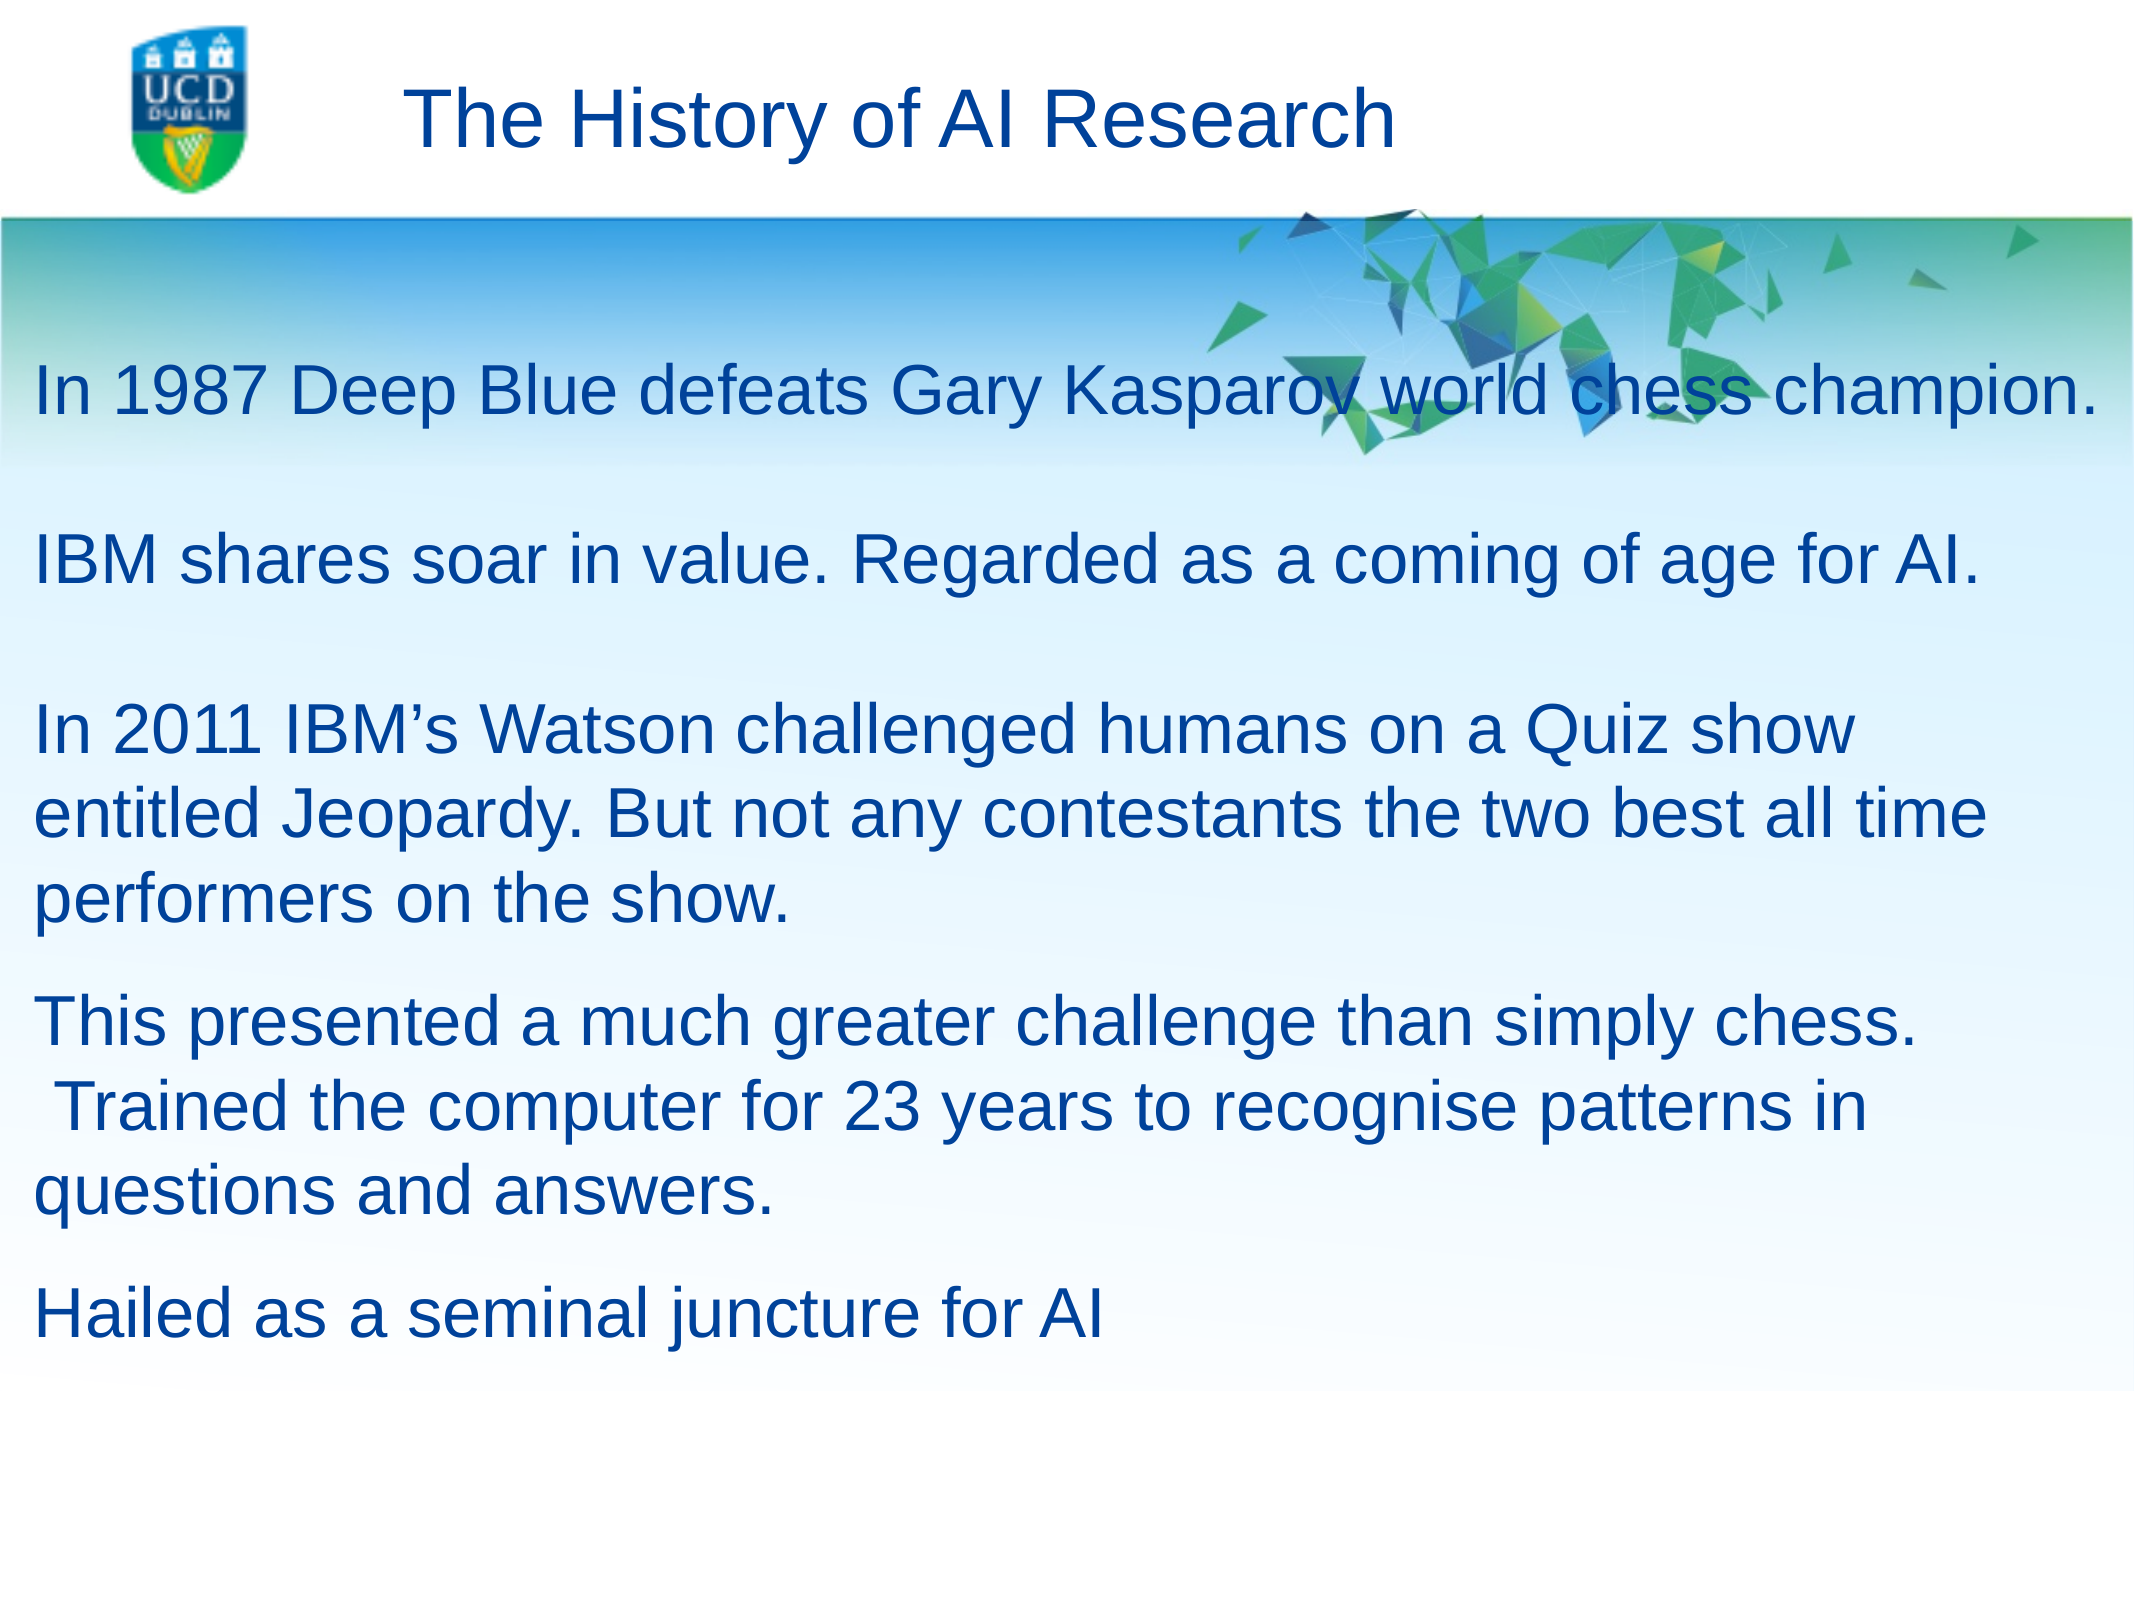

# The History of AI Research
In 1987 Deep Blue defeats Gary Kasparov world chess champion.

IBM shares soar in value. Regarded as a coming of age for AI.

In 2011 IBM’s Watson challenged humans on a Quiz show
entitled Jeopardy. But not any contestants the two best all time
performers on the show.

This presented a much greater challenge than simply chess.
 Trained the computer for 23 years to recognise patterns in
questions and answers.

Hailed as a seminal juncture for AI